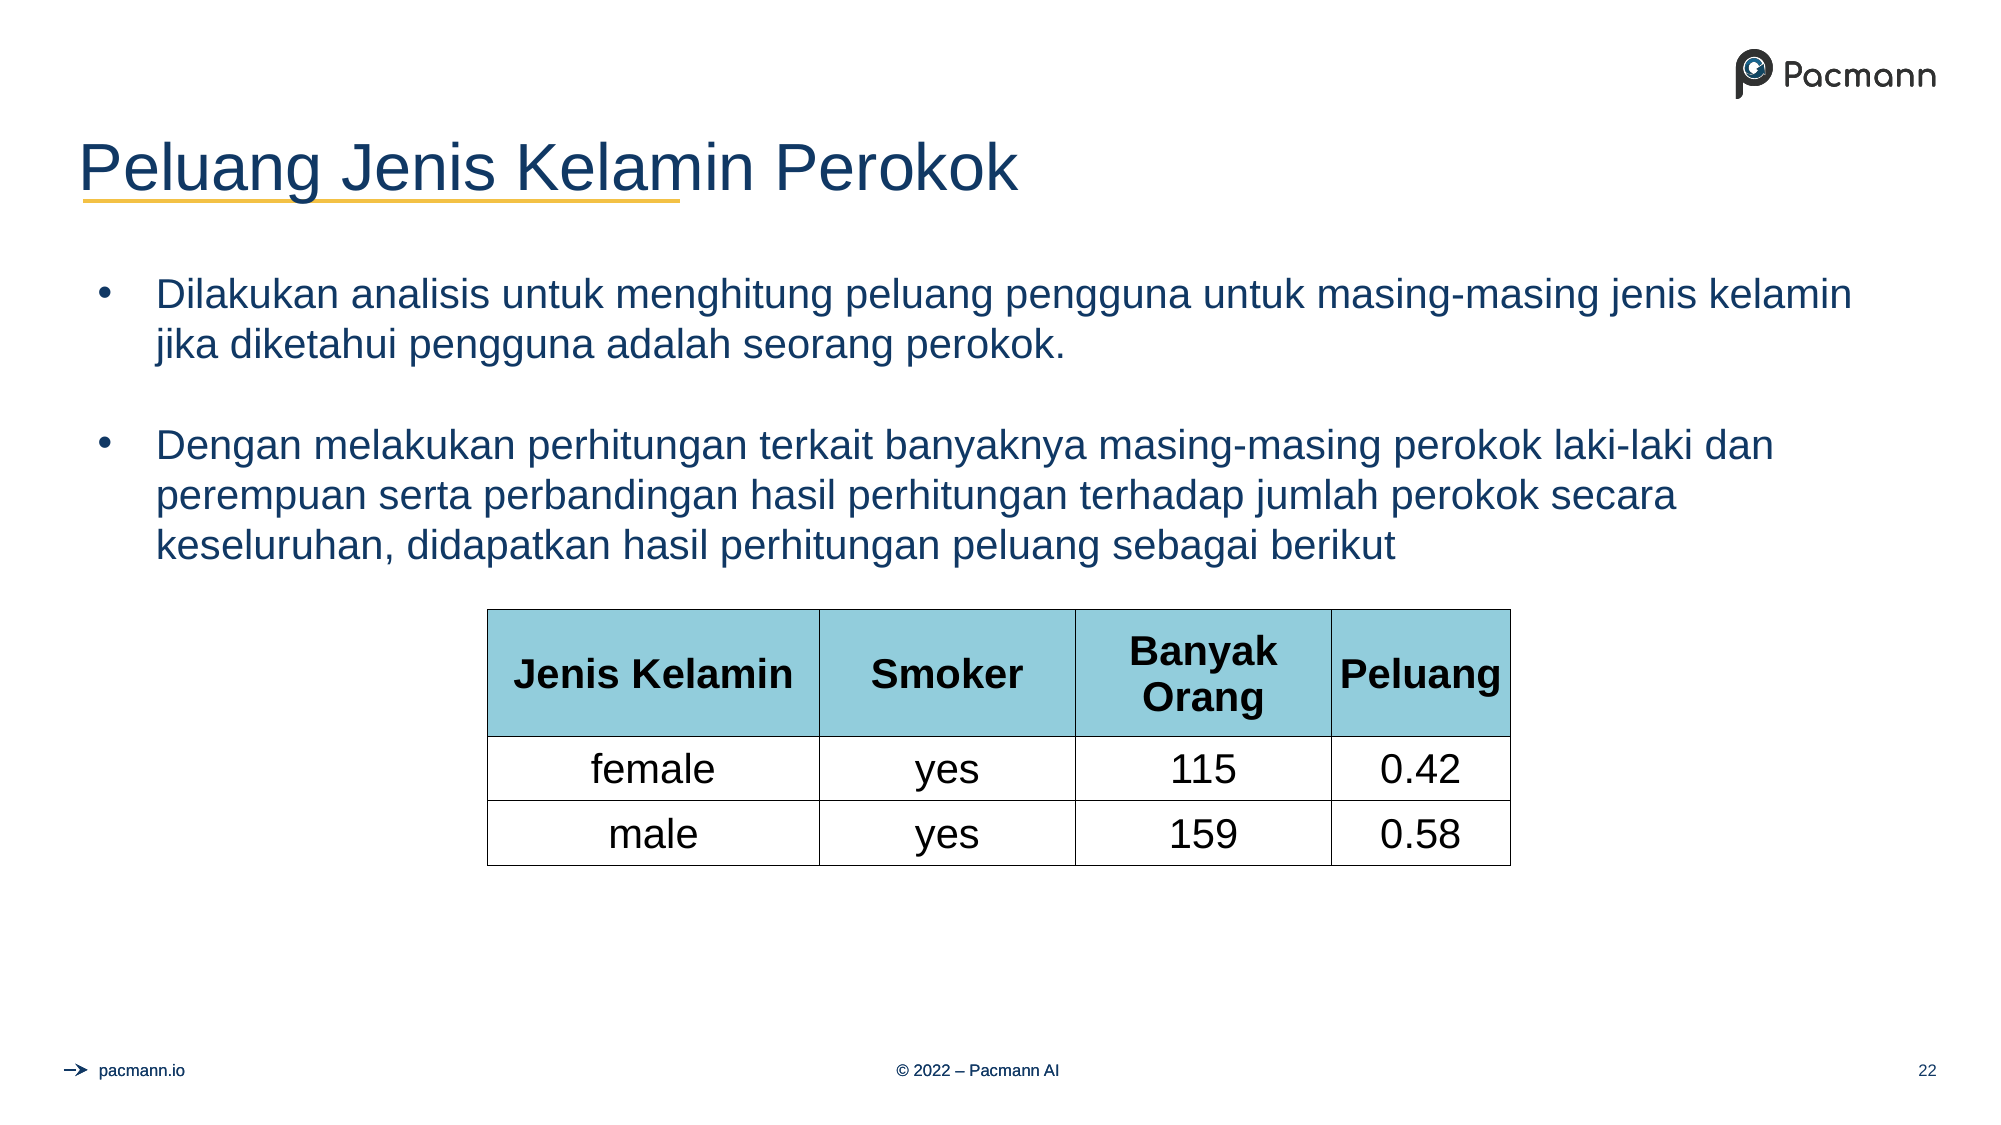

# Peluang Jenis Kelamin Perokok
Dilakukan analisis untuk menghitung peluang pengguna untuk masing-masing jenis kelamin jika diketahui pengguna adalah seorang perokok.

Dengan melakukan perhitungan terkait banyaknya masing-masing perokok laki-laki dan perempuan serta perbandingan hasil perhitungan terhadap jumlah perokok secara keseluruhan, didapatkan hasil perhitungan peluang sebagai berikut
| Jenis Kelamin | Smoker | Banyak Orang | Peluang |
| --- | --- | --- | --- |
| female | yes | 115 | 0.42 |
| male | yes | 159 | 0.58 |